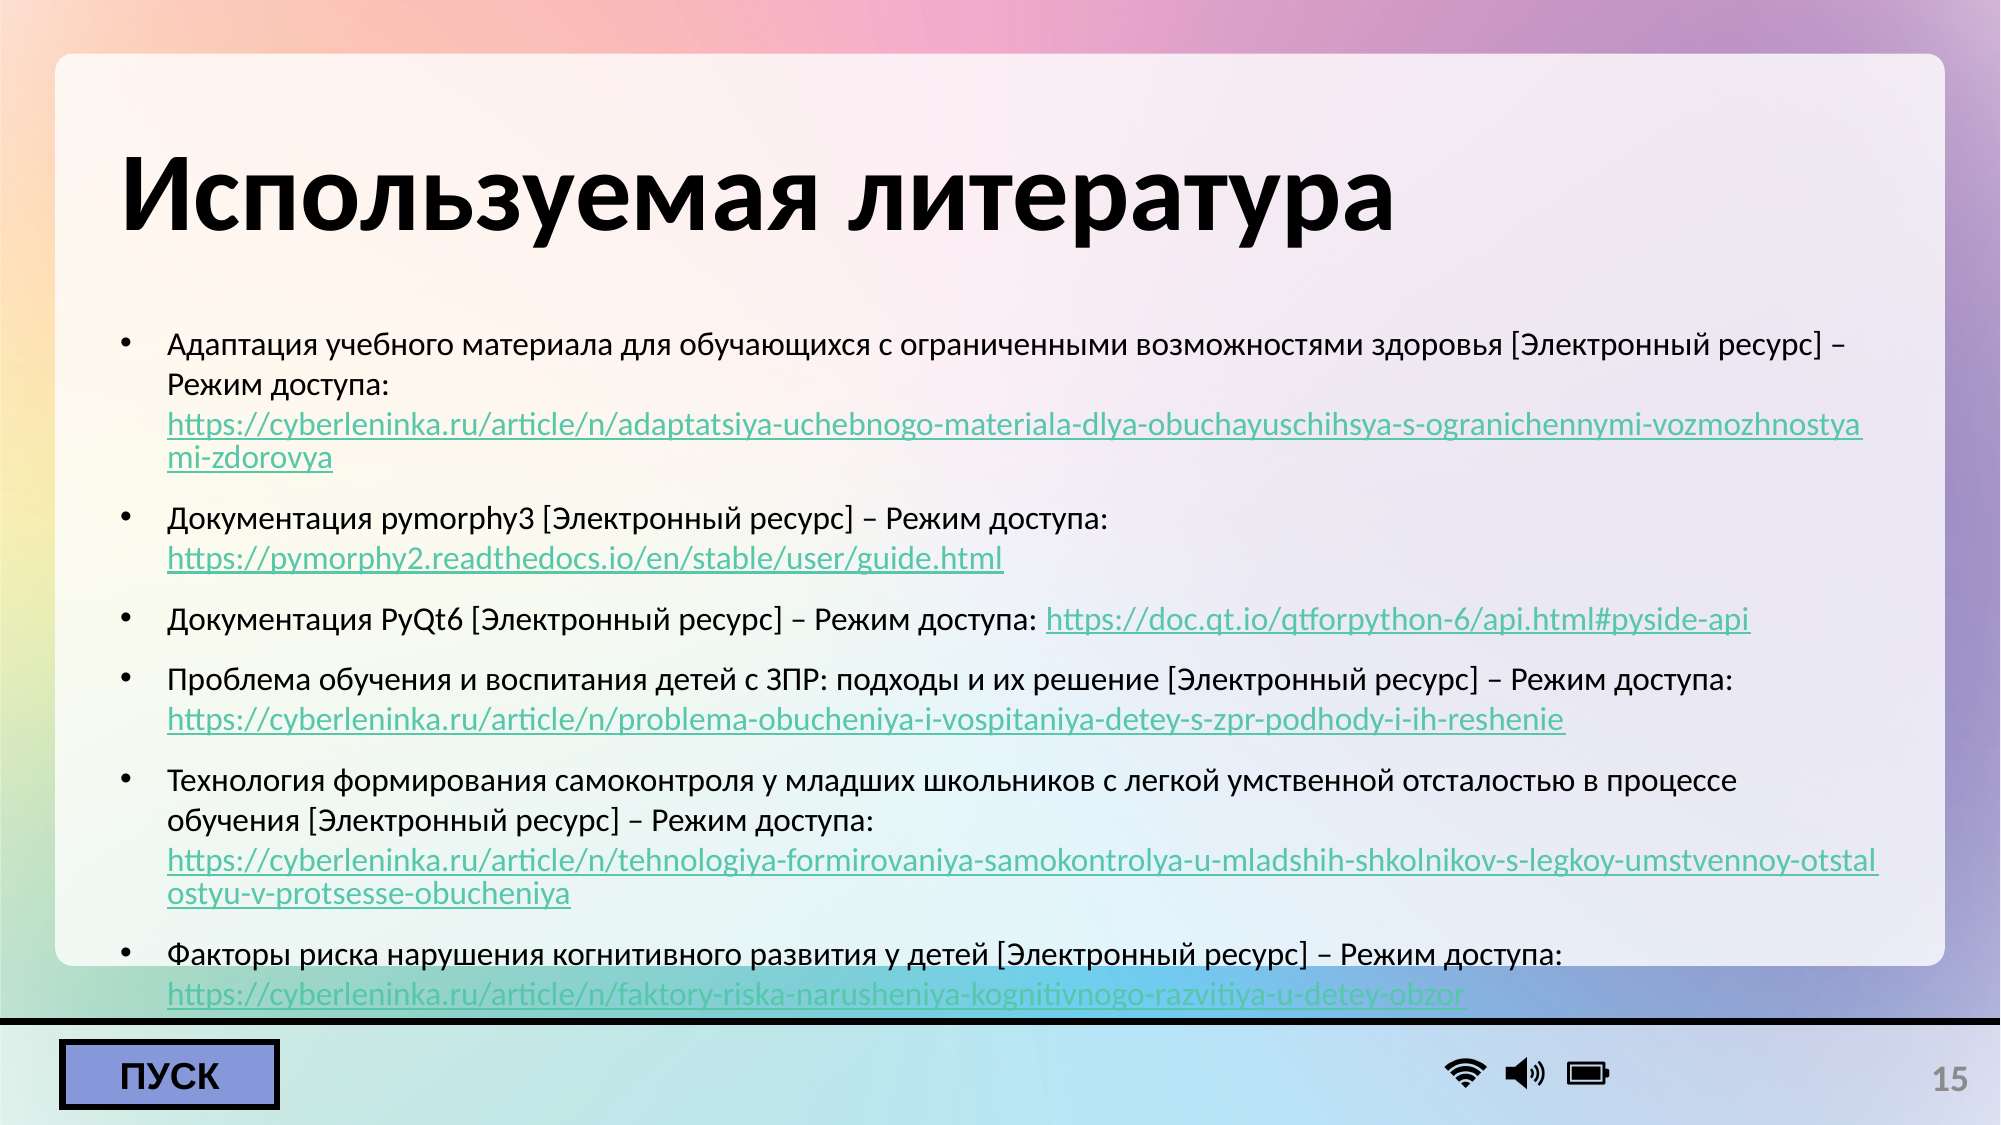

# Используемая литература
Адаптация учебного материала для обучающихся с ограниченными возможностями здоровья [Электронный ресурс] – Режим доступа: https://cyberleninka.ru/article/n/adaptatsiya-uchebnogo-materiala-dlya-obuchayuschihsya-s-ogranichennymi-vozmozhnostyami-zdorovya
Документация pymorphy3 [Электронный ресурс] – Режим доступа: https://pymorphy2.readthedocs.io/en/stable/user/guide.html
Документация PyQt6 [Электронный ресурс] – Режим доступа: https://doc.qt.io/qtforpython-6/api.html#pyside-api
Проблема обучения и воспитания детей с ЗПР: подходы и их решение [Электронный ресурс] – Режим доступа: https://cyberleninka.ru/article/n/problema-obucheniya-i-vospitaniya-detey-s-zpr-podhody-i-ih-reshenie
Технология формирования самоконтроля у младших школьников с легкой умственной отсталостью в процессе обучения [Электронный ресурс] – Режим доступа: https://cyberleninka.ru/article/n/tehnologiya-formirovaniya-samokontrolya-u-mladshih-shkolnikov-s-legkoy-umstvennoy-otstalostyu-v-protsesse-obucheniya
Факторы риска нарушения когнитивного развития у детей [Электронный ресурс] – Режим доступа: https://cyberleninka.ru/article/n/faktory-riska-narusheniya-kognitivnogo-razvitiya-u-detey-obzor
15